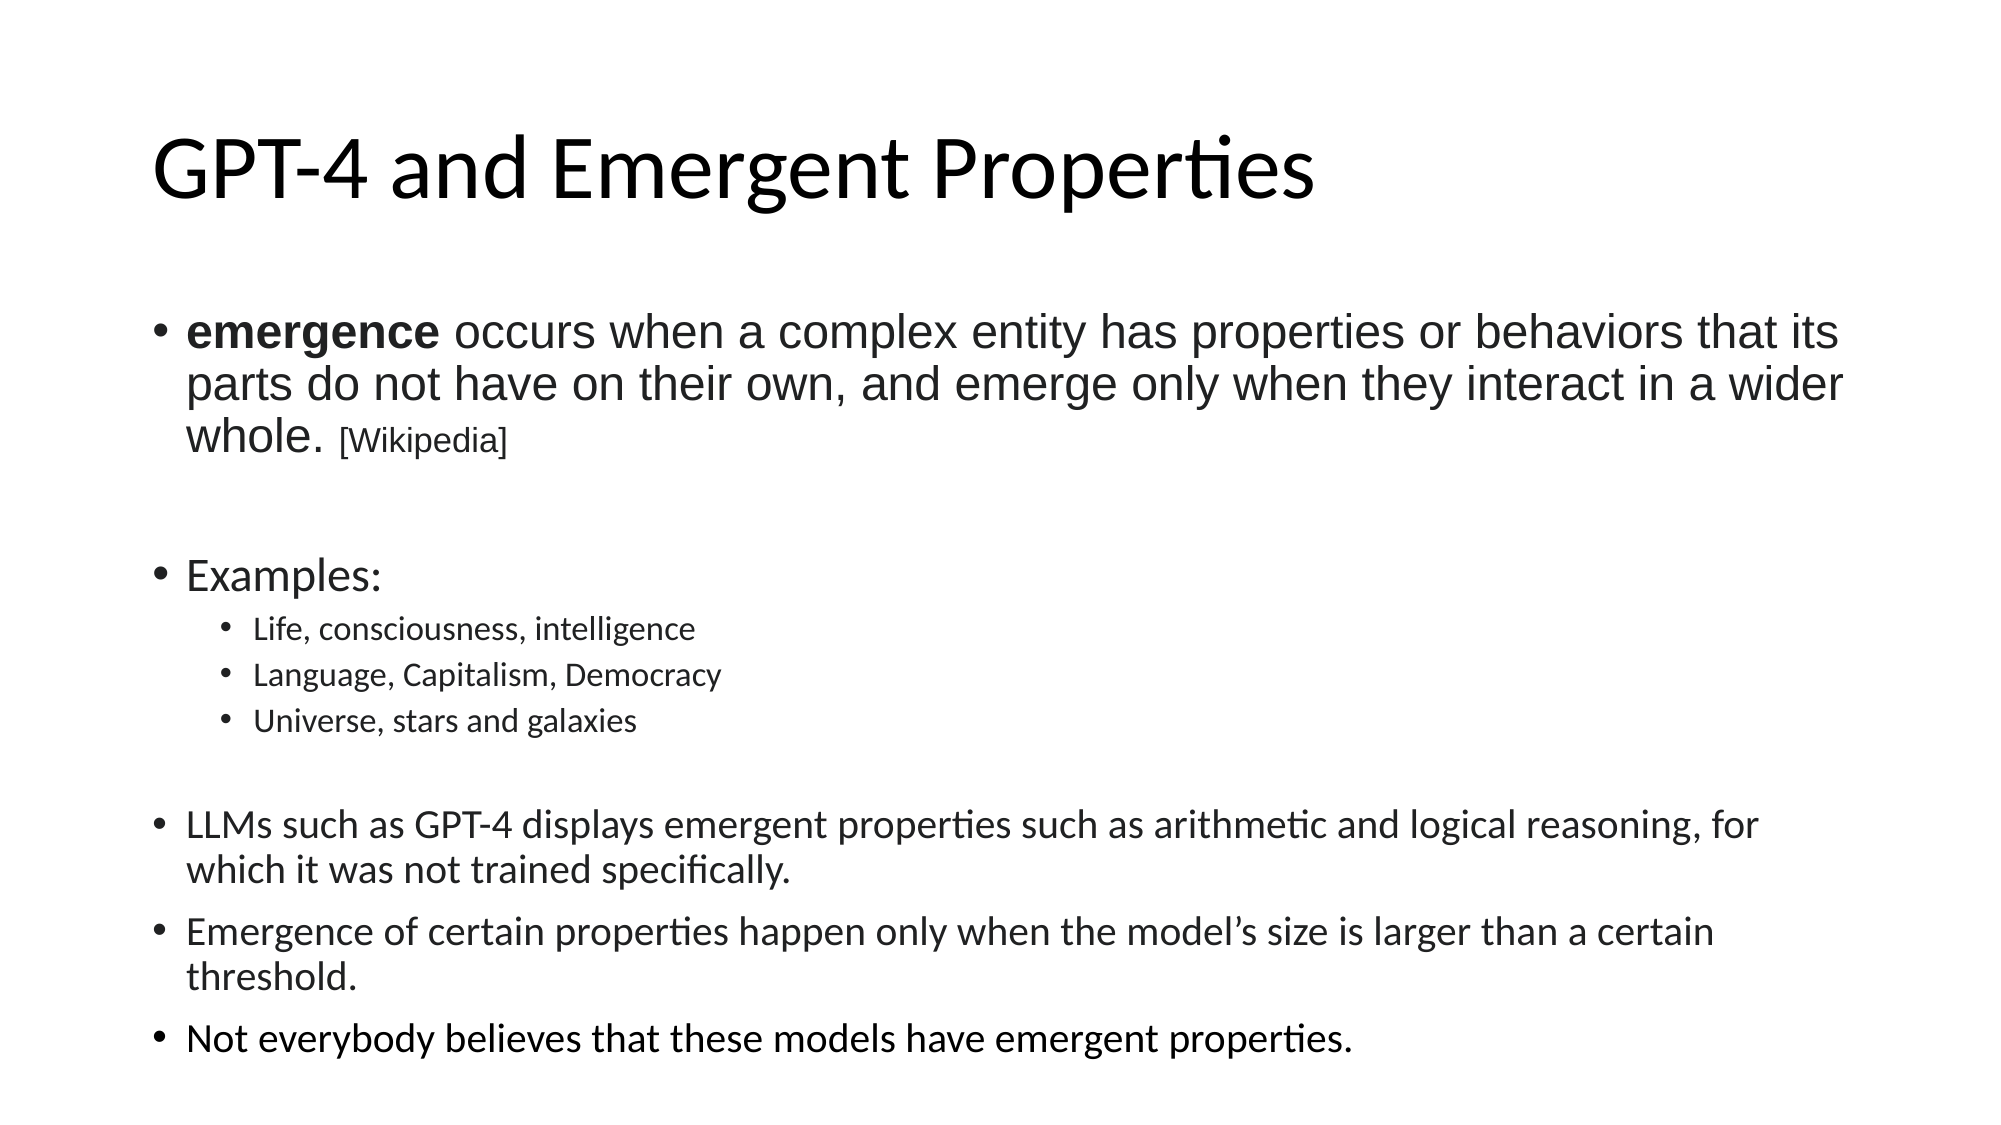

# GPT-4 and Emergent Properties
emergence occurs when a complex entity has properties or behaviors that its parts do not have on their own, and emerge only when they interact in a wider whole. [Wikipedia]

Examples:
Life, consciousness, intelligence
Language, Capitalism, Democracy
Universe, stars and galaxies

LLMs such as GPT-4 displays emergent properties such as arithmetic and logical reasoning, for which it was not trained specifically.
Emergence of certain properties happen only when the model’s size is larger than a certain  threshold.
Not everybody believes that these models have emergent properties.